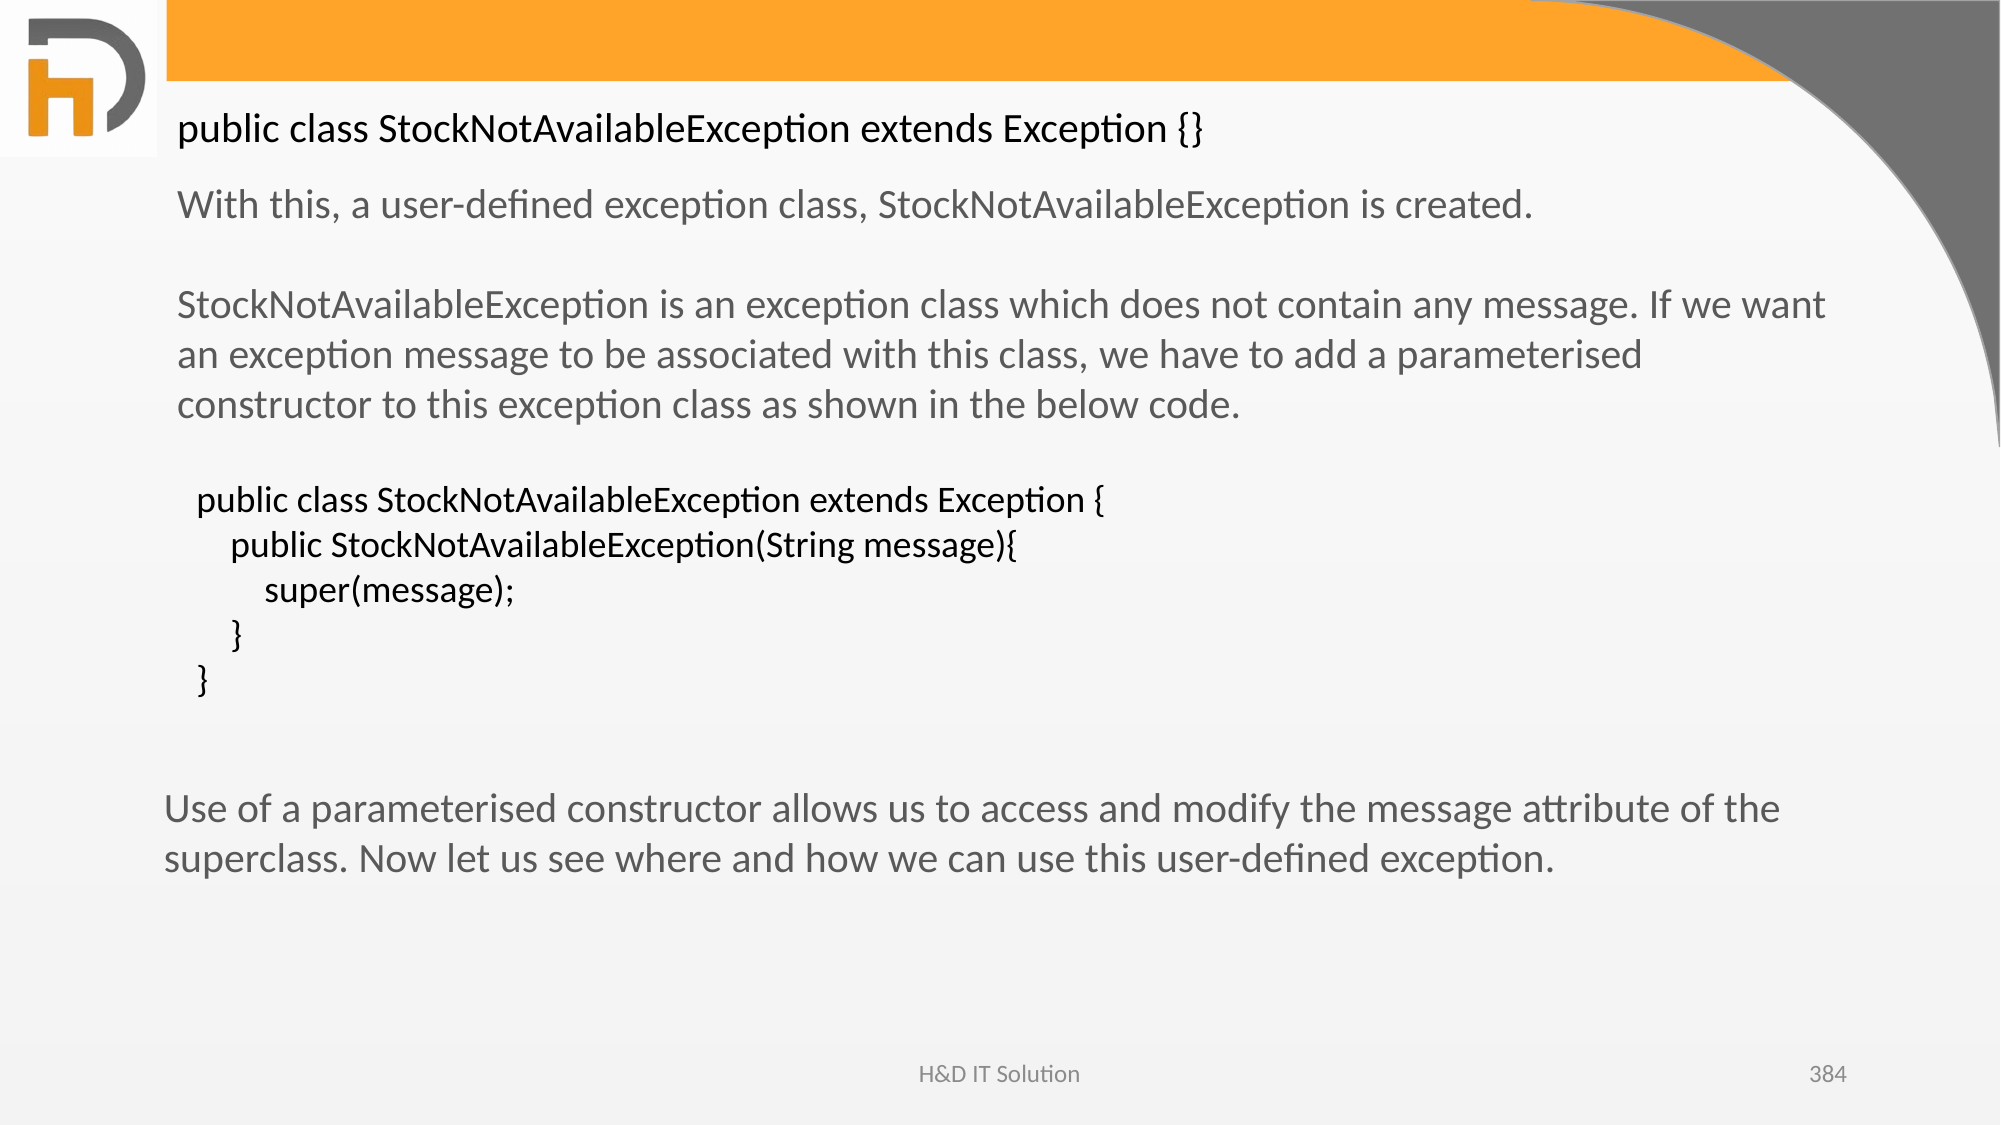

public class StockNotAvailableException extends Exception {}
With this, a user-defined exception class, StockNotAvailableException is created.

StockNotAvailableException is an exception class which does not contain any message. If we want an exception message to be associated with this class, we have to add a parameterised constructor to this exception class as shown in the below code.
public class StockNotAvailableException extends Exception {
    public StockNotAvailableException(String message){
        super(message);
    }
}
Use of a parameterised constructor allows us to access and modify the message attribute of the superclass. Now let us see where and how we can use this user-defined exception.
H&D IT Solution
384